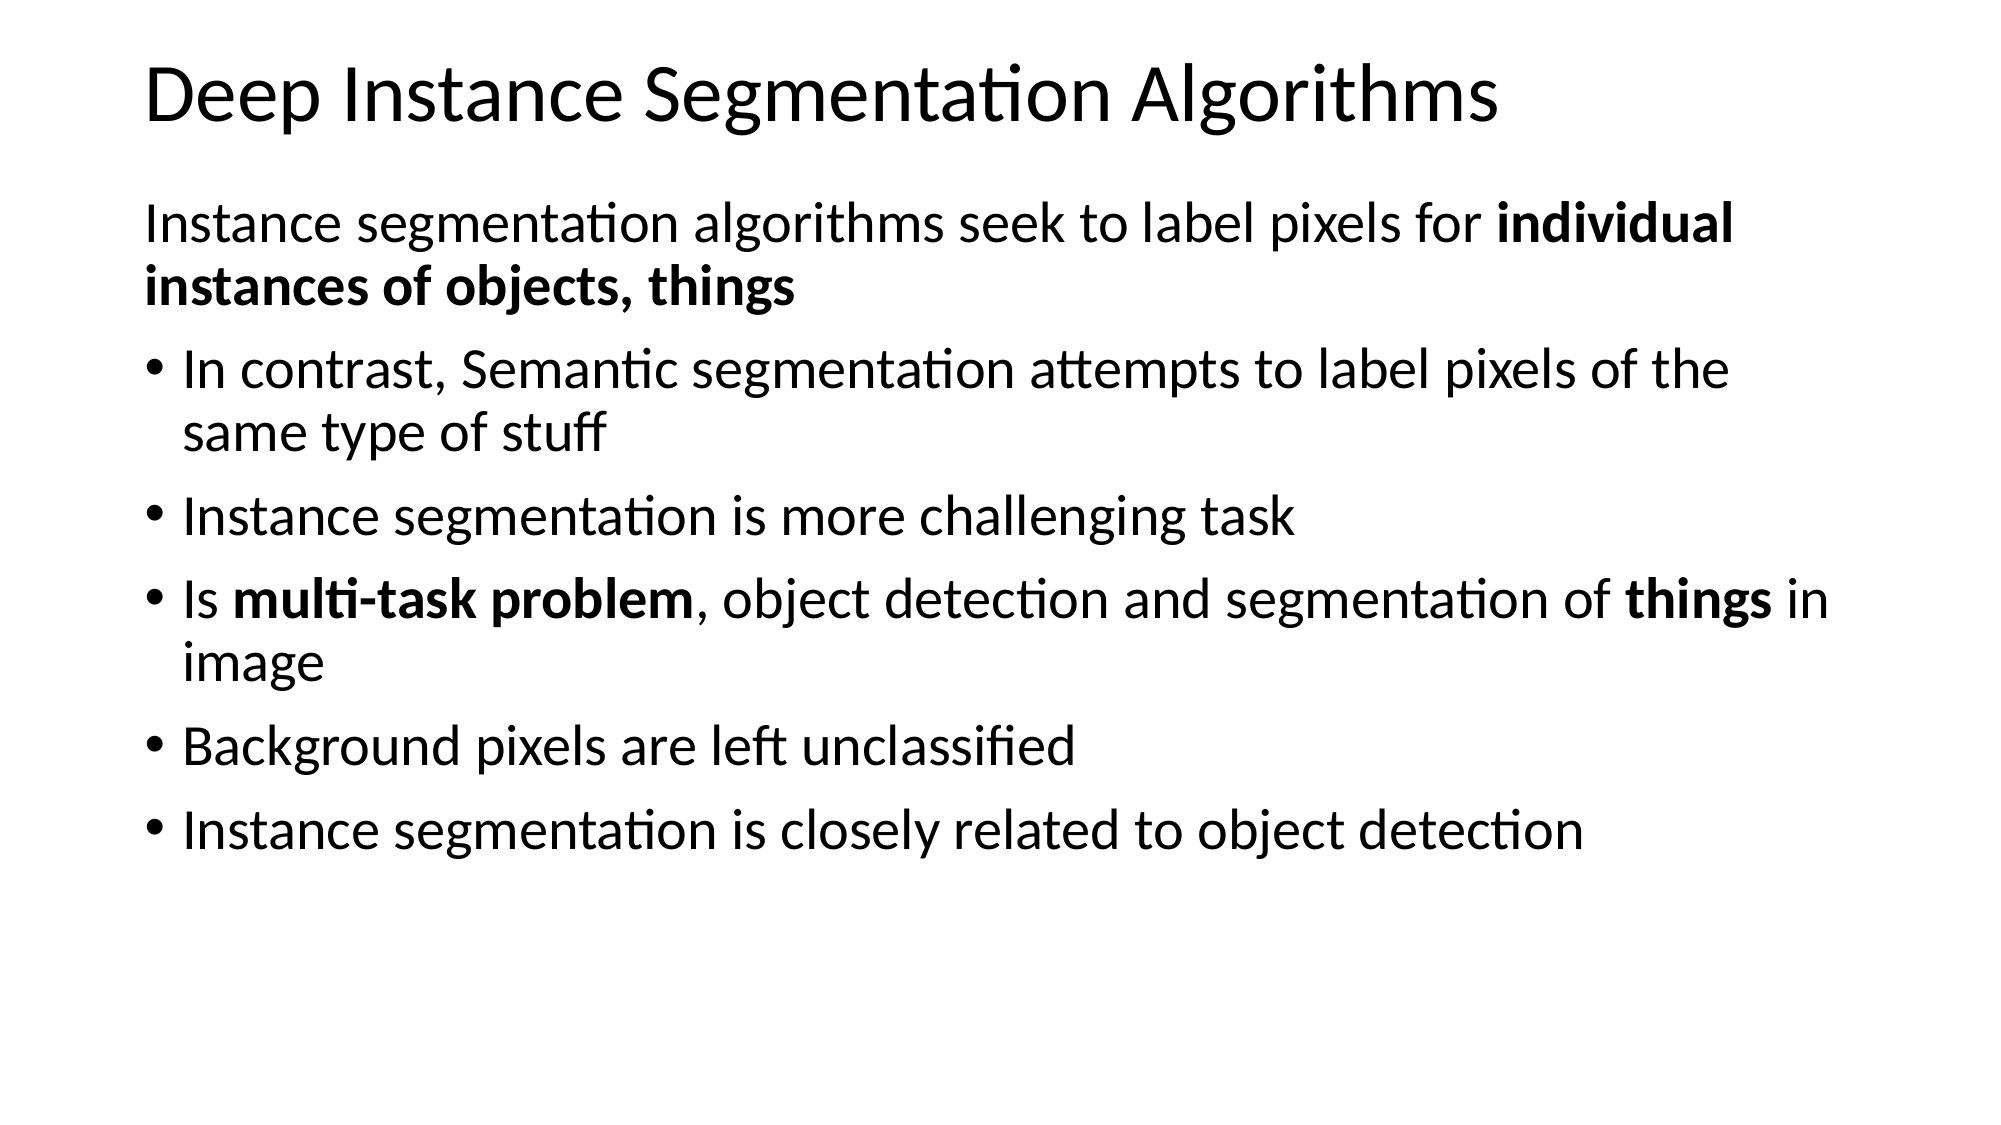

# Deep Instance Segmentation Algorithms
Instance segmentation algorithms seek to label pixels for individual instances of objects, things
In contrast, Semantic segmentation attempts to label pixels of the same type of stuff
Instance segmentation is more challenging task
Is multi-task problem, object detection and segmentation of things in image
Background pixels are left unclassified
Instance segmentation is closely related to object detection